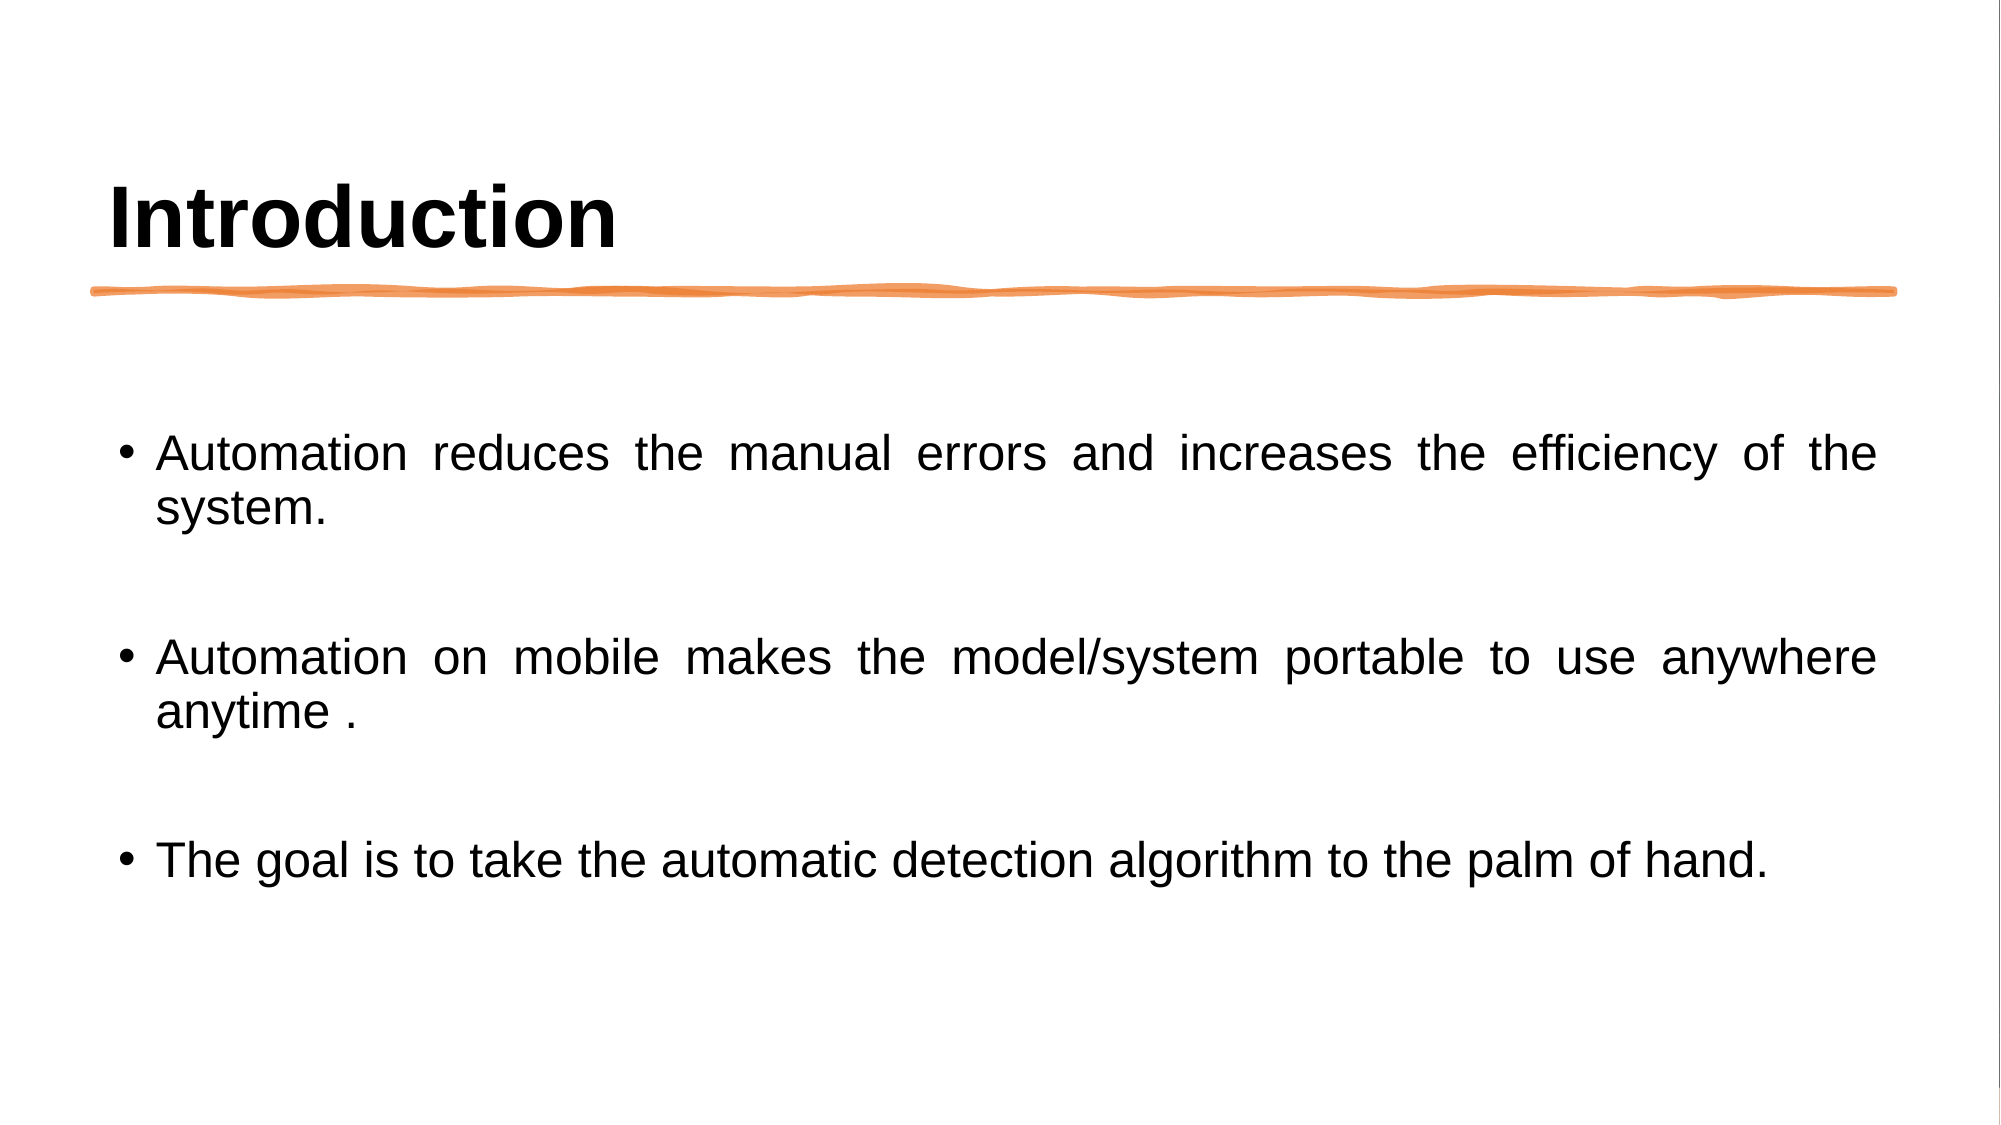

Introduction

Automation reduces the manual errors and increases the efficiency of the system.

Automation on mobile makes the model/system portable to use anywhere anytime .

The goal is to take the automatic detection algorithm to the palm of hand.